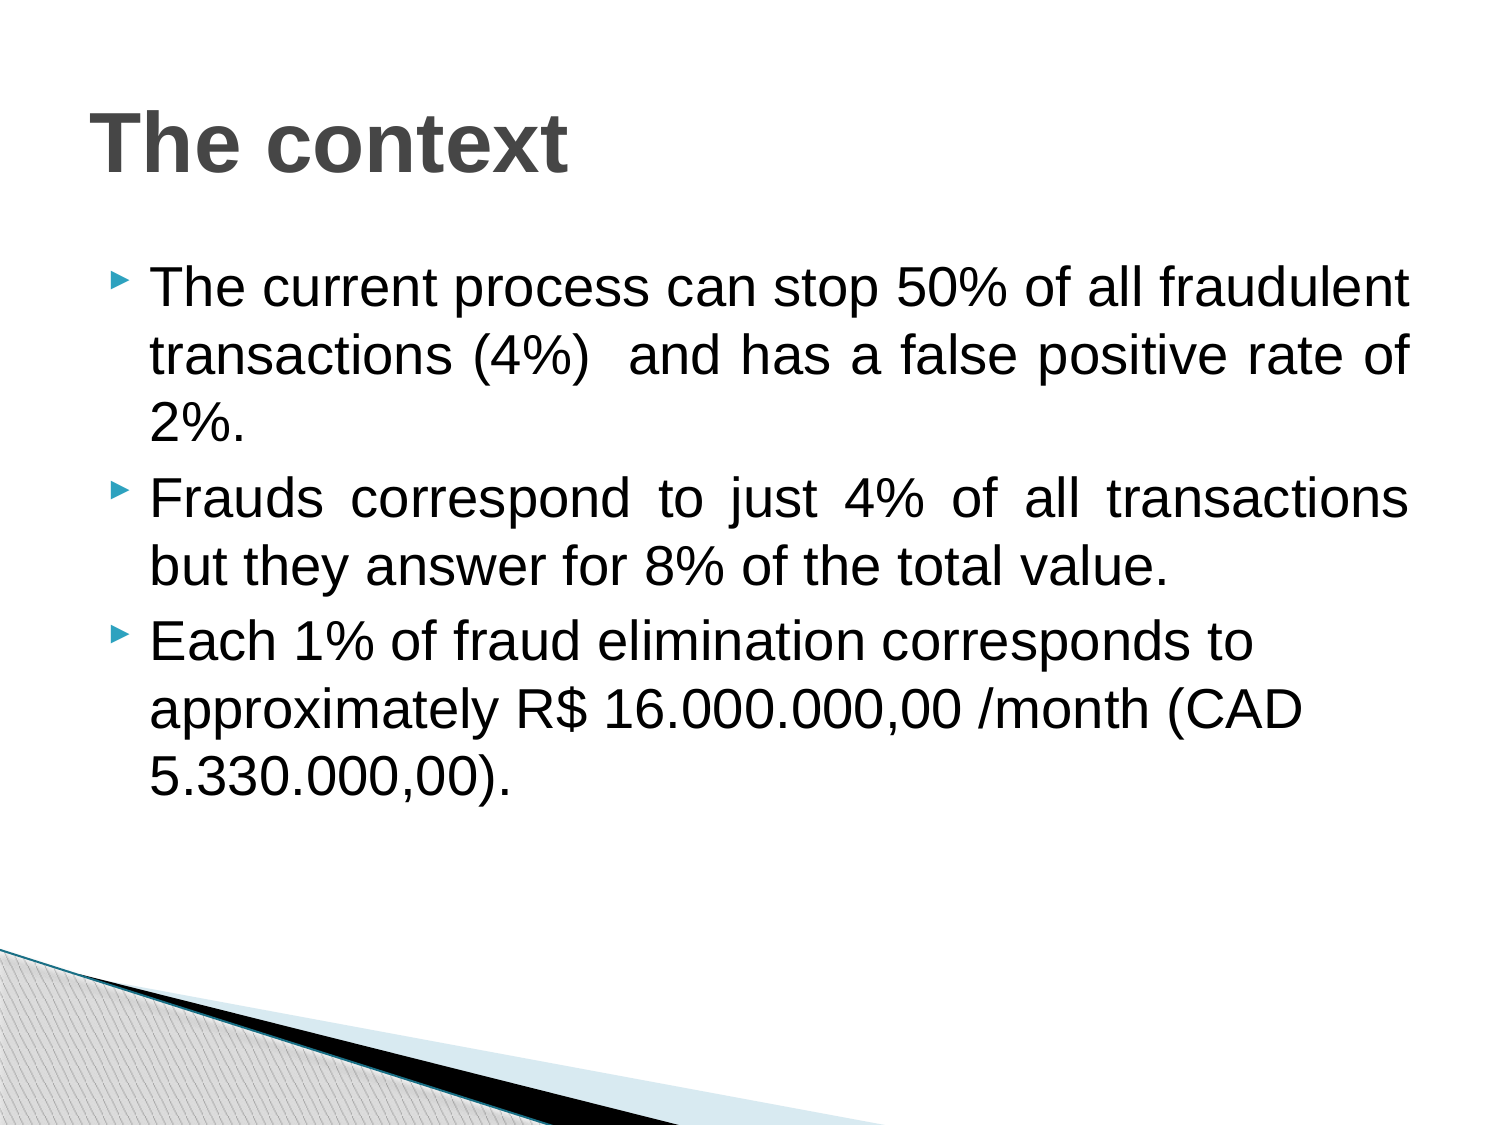

# The context
The current process can stop 50% of all fraudulent transactions (4%)  and has a false positive rate of 2%.
Frauds correspond to just 4% of all transactions but they answer for 8% of the total value.
Each 1% of fraud elimination corresponds to approximately R$ 16.000.000,00 /month (CAD 5.330.000,00).